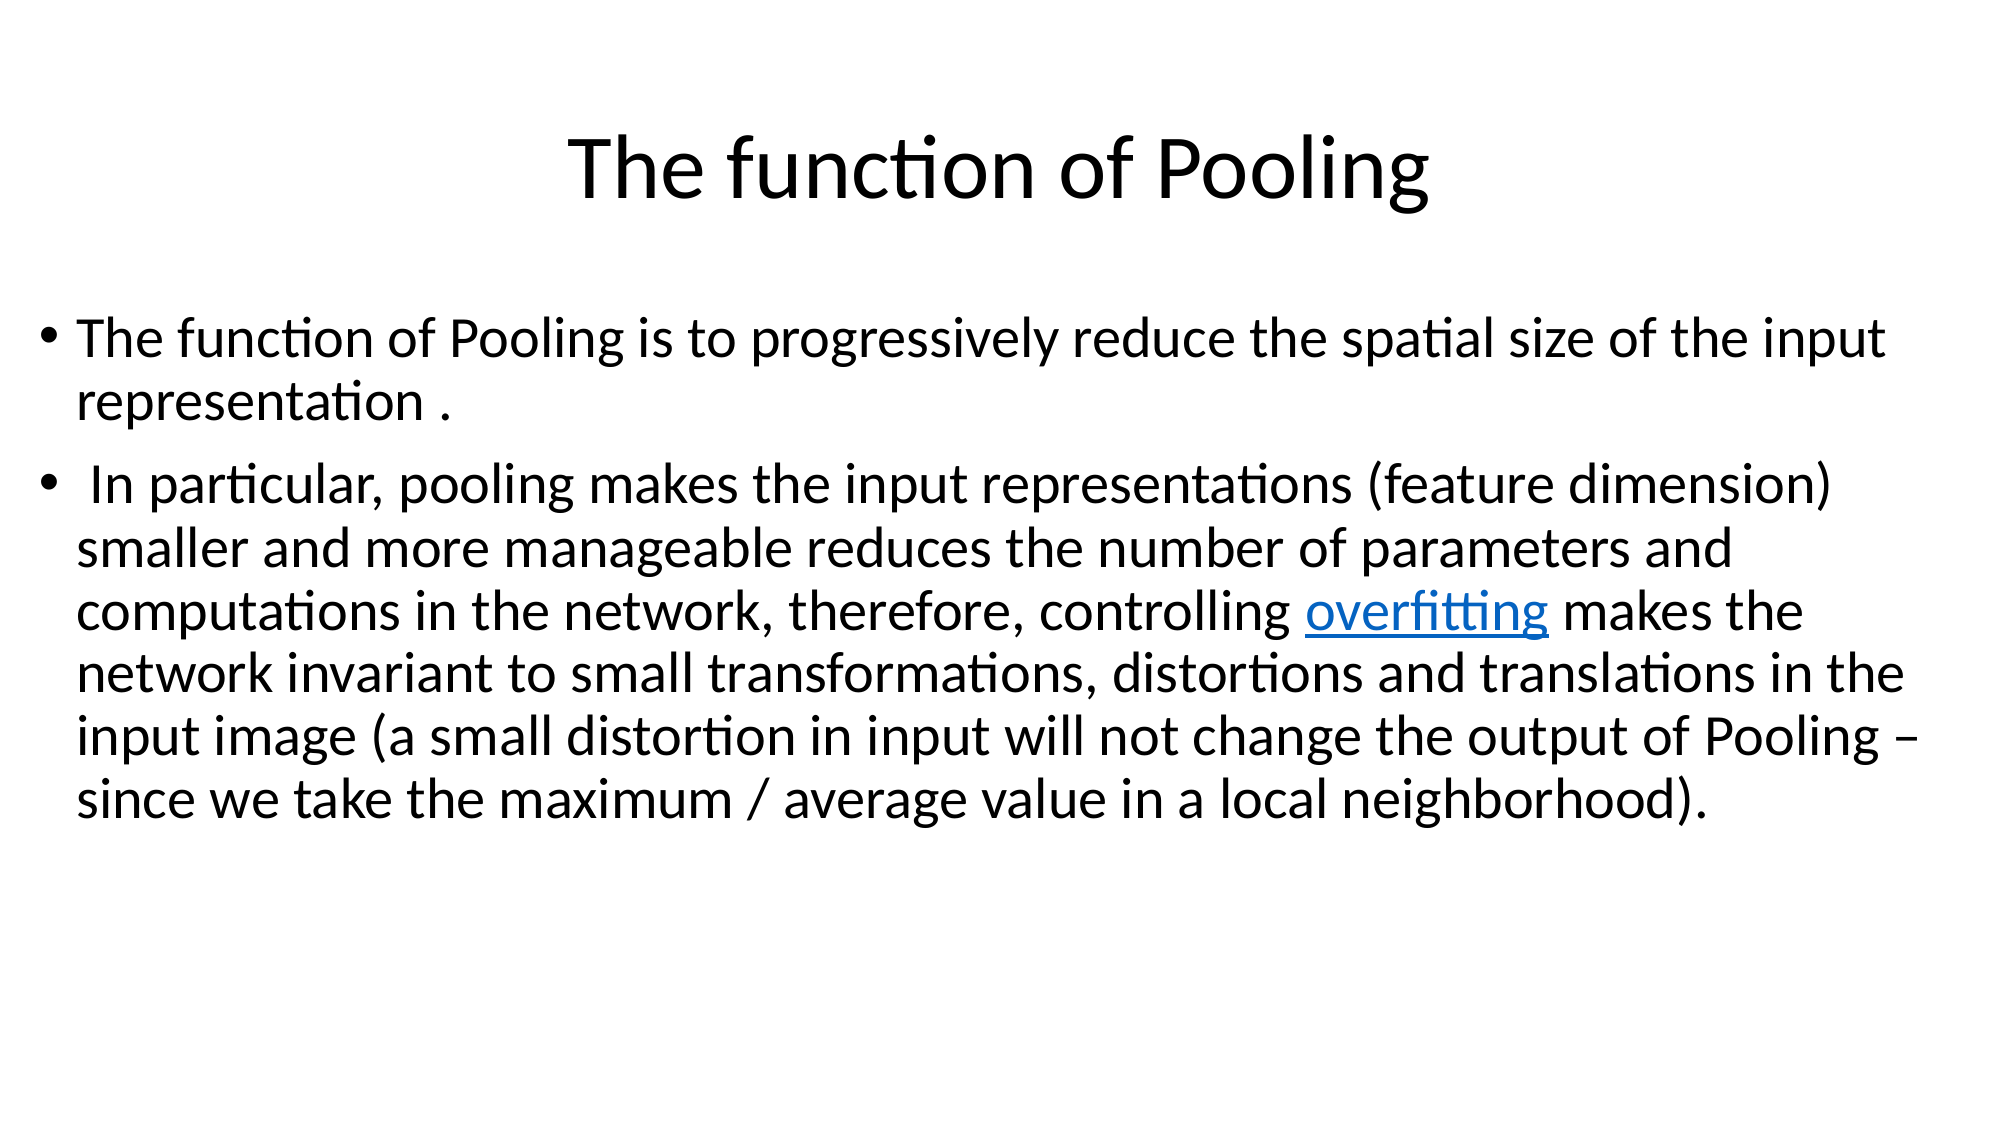

# The function of Pooling
The function of Pooling is to progressively reduce the spatial size of the input representation .
 In particular, pooling makes the input representations (feature dimension) smaller and more manageable reduces the number of parameters and computations in the network, therefore, controlling overfitting makes the network invariant to small transformations, distortions and translations in the input image (a small distortion in input will not change the output of Pooling – since we take the maximum / average value in a local neighborhood).